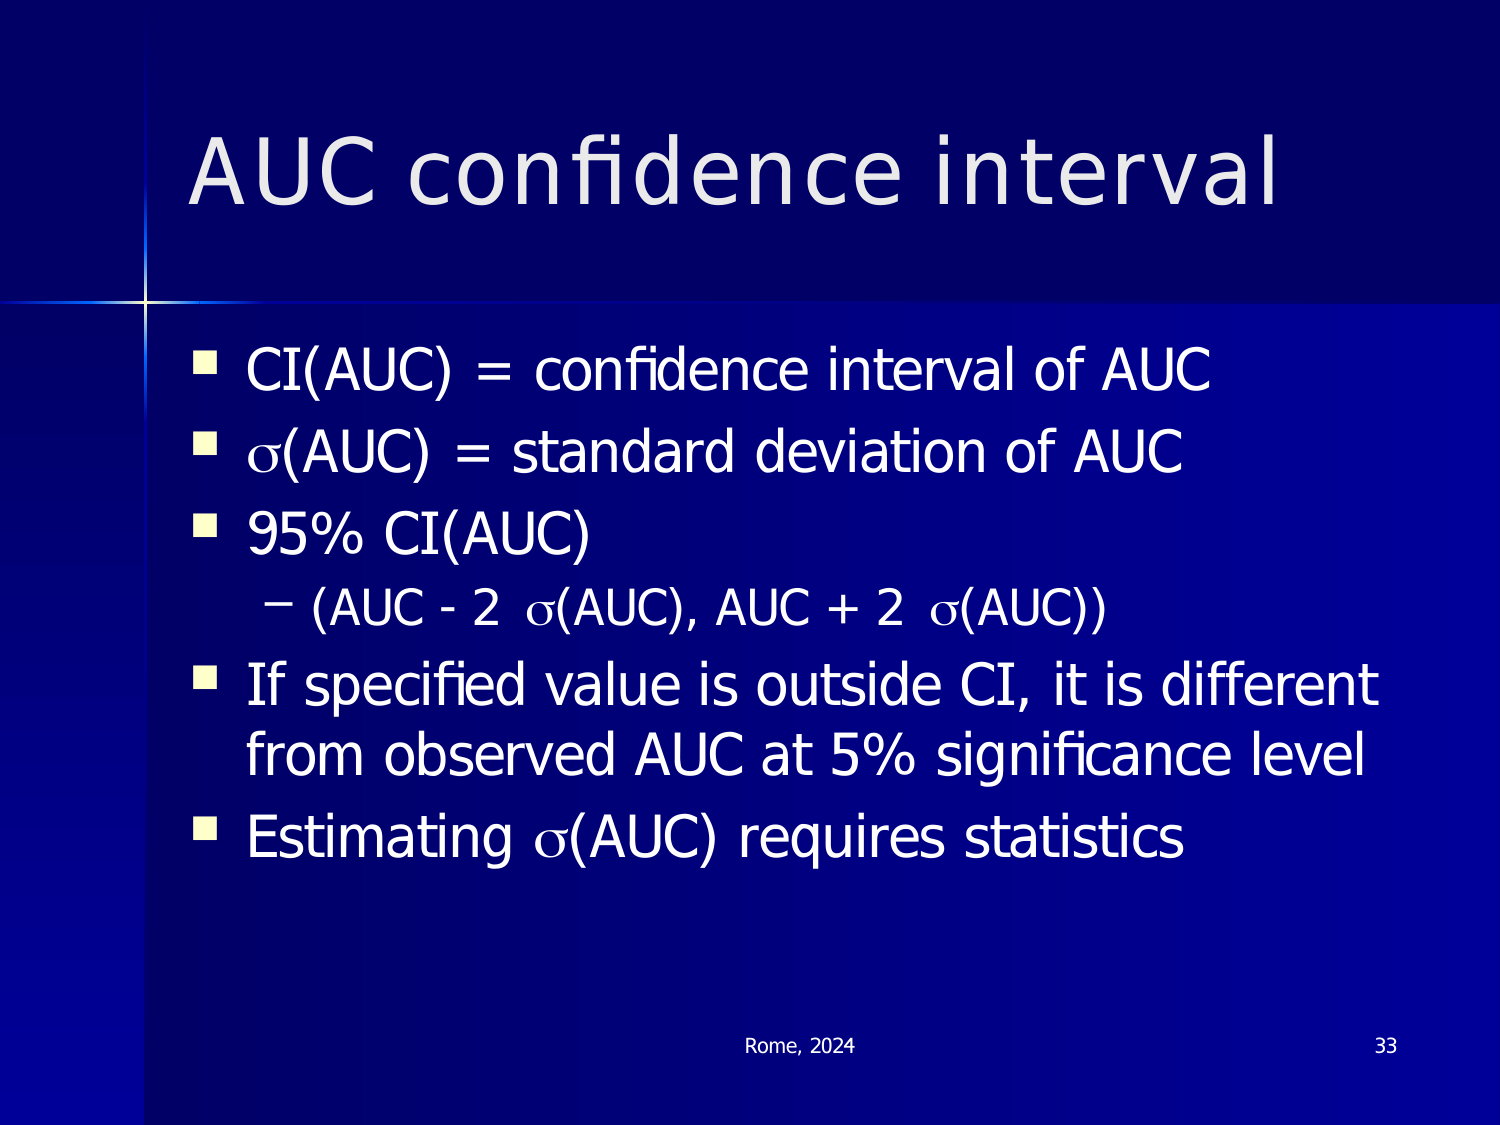

# AUC confidence interval
CI(AUC) = confidence interval of AUC
σ(AUC) = standard deviation of AUC
95% CI(AUC)
(AUC - 2 σ(AUC), AUC + 2 σ(AUC))
If specified value is outside CI, it is different from observed AUC at 5% significance level
Estimating σ(AUC) requires statistics
Rome, 2024
33